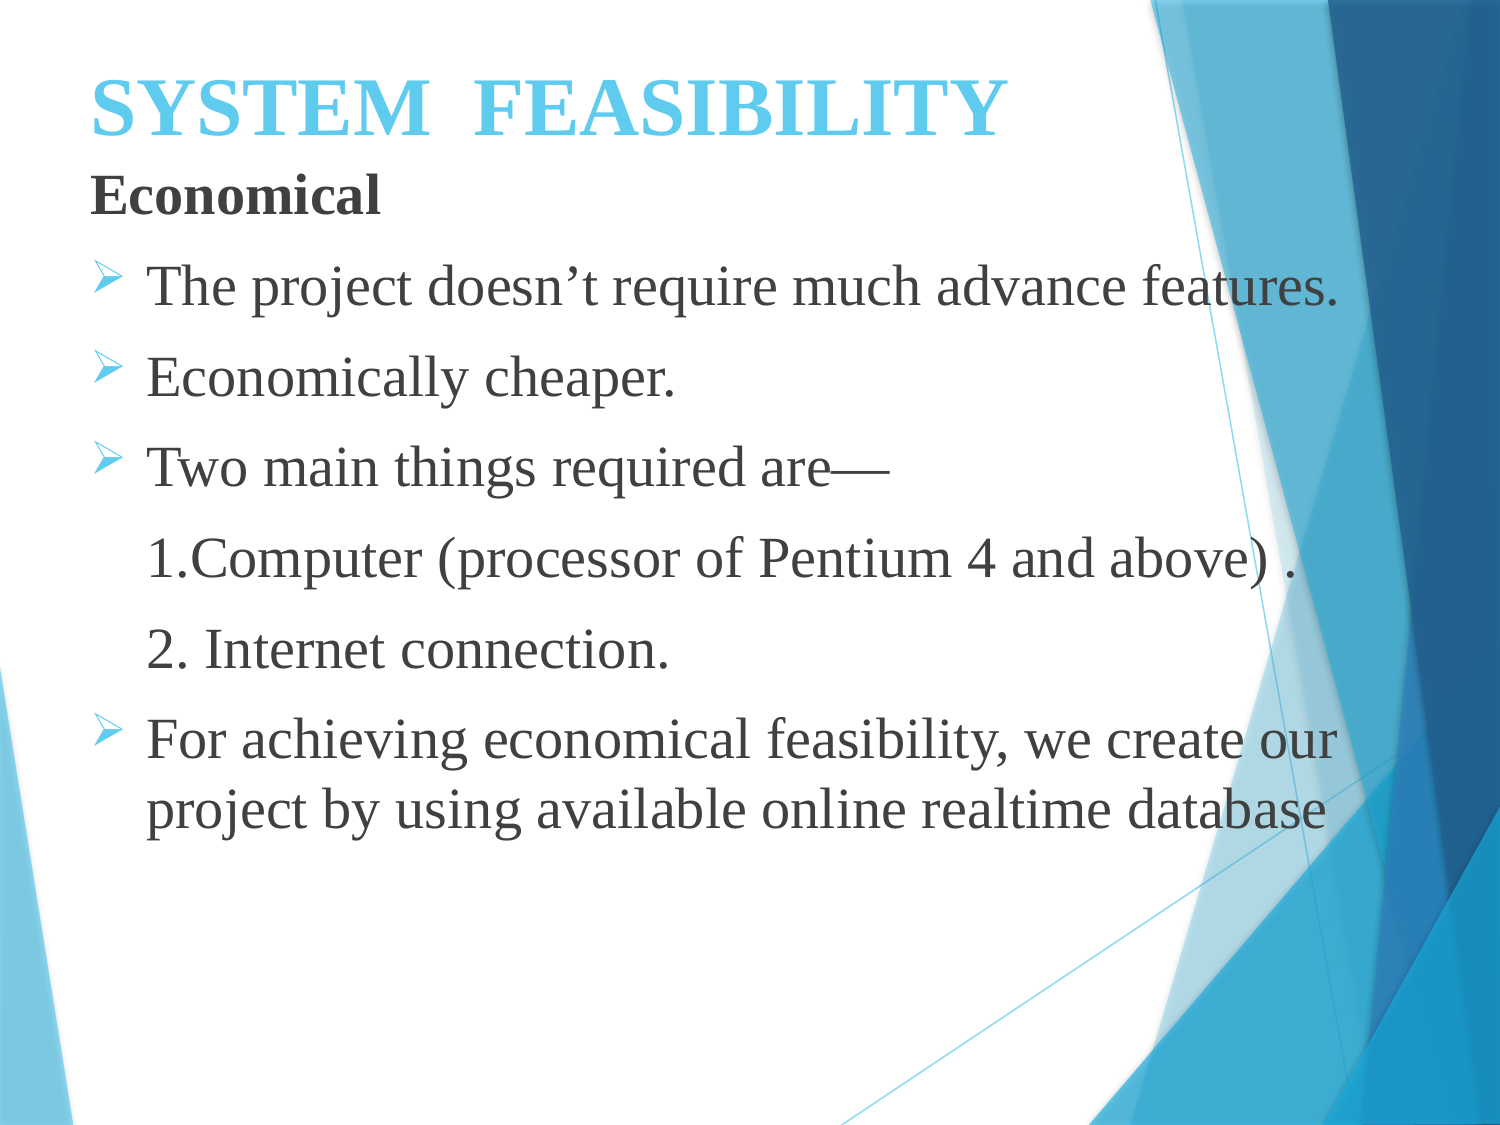

# SYSTEM  FEASIBILITY
Economical
The project doesn’t require much advance features.
Economically cheaper.
Two main things required are—
	1.Computer (processor of Pentium 4 and above) .
	2. Internet connection.
For achieving economical feasibility, we create our project by using available online realtime database